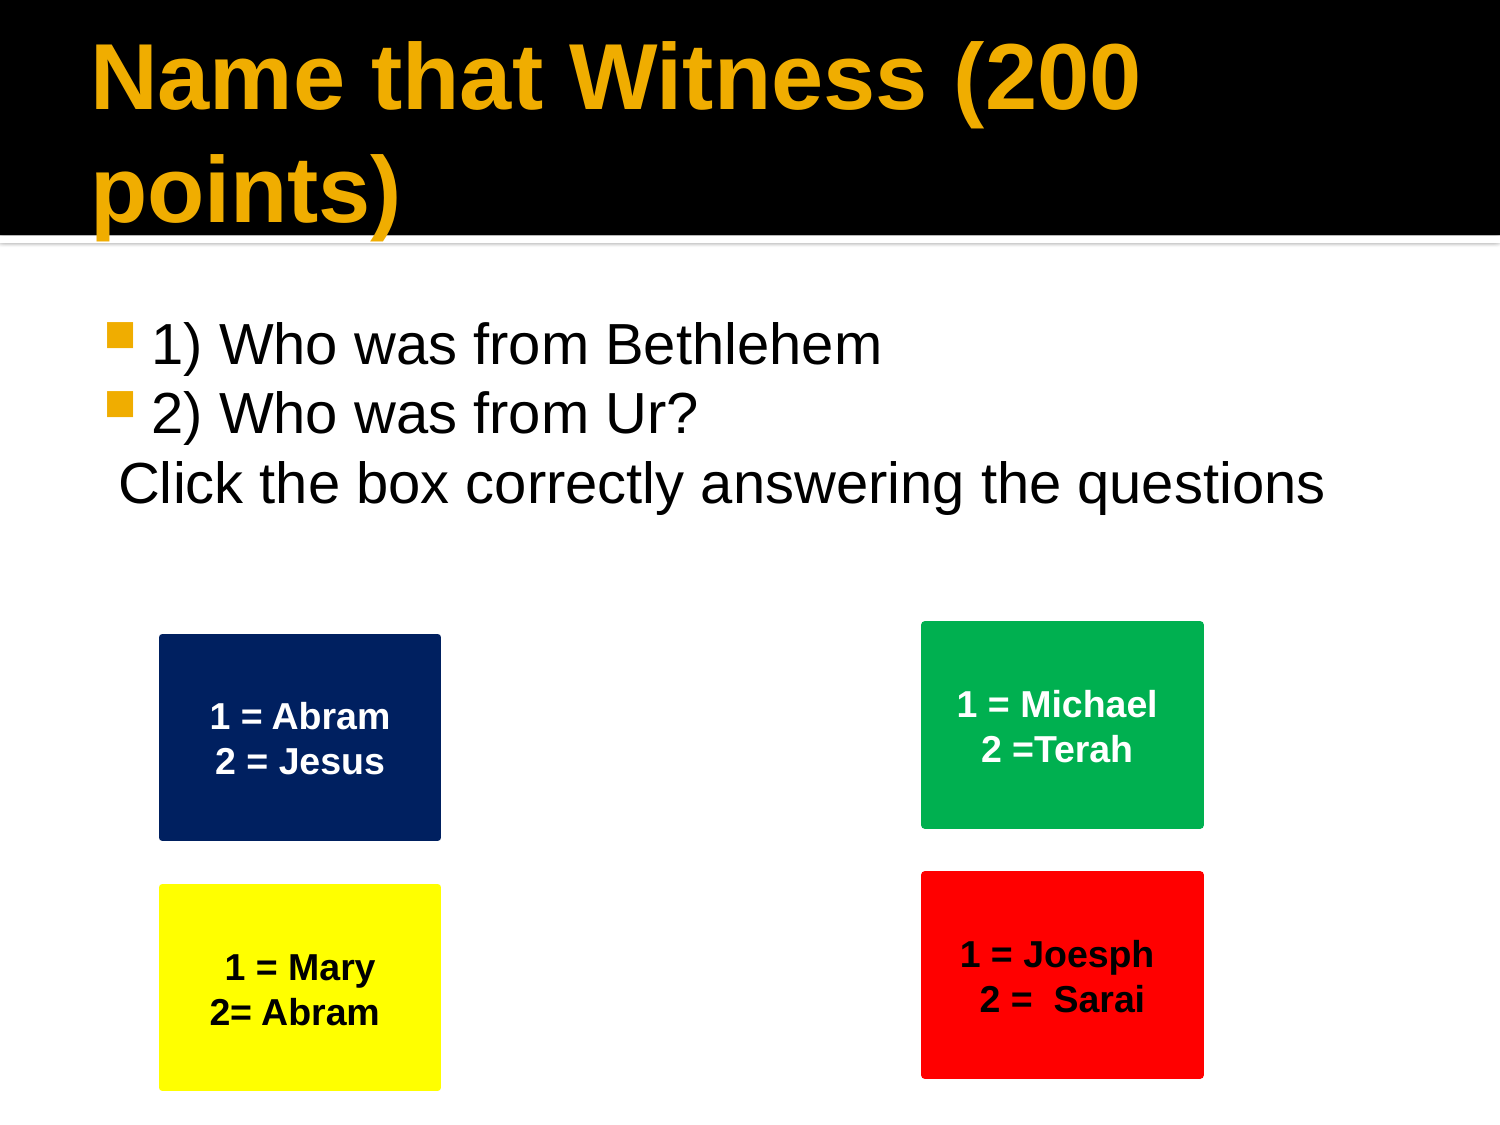

# Name that Witness (200 points)
1) Who was from Bethlehem
2) Who was from Ur?
 Click the box correctly answering the questions

1 = Michael
2 =Terah
1 = Abram
2 = Jesus
1 = Joesph
2 =  Sarai
1 = Mary
2= Abram